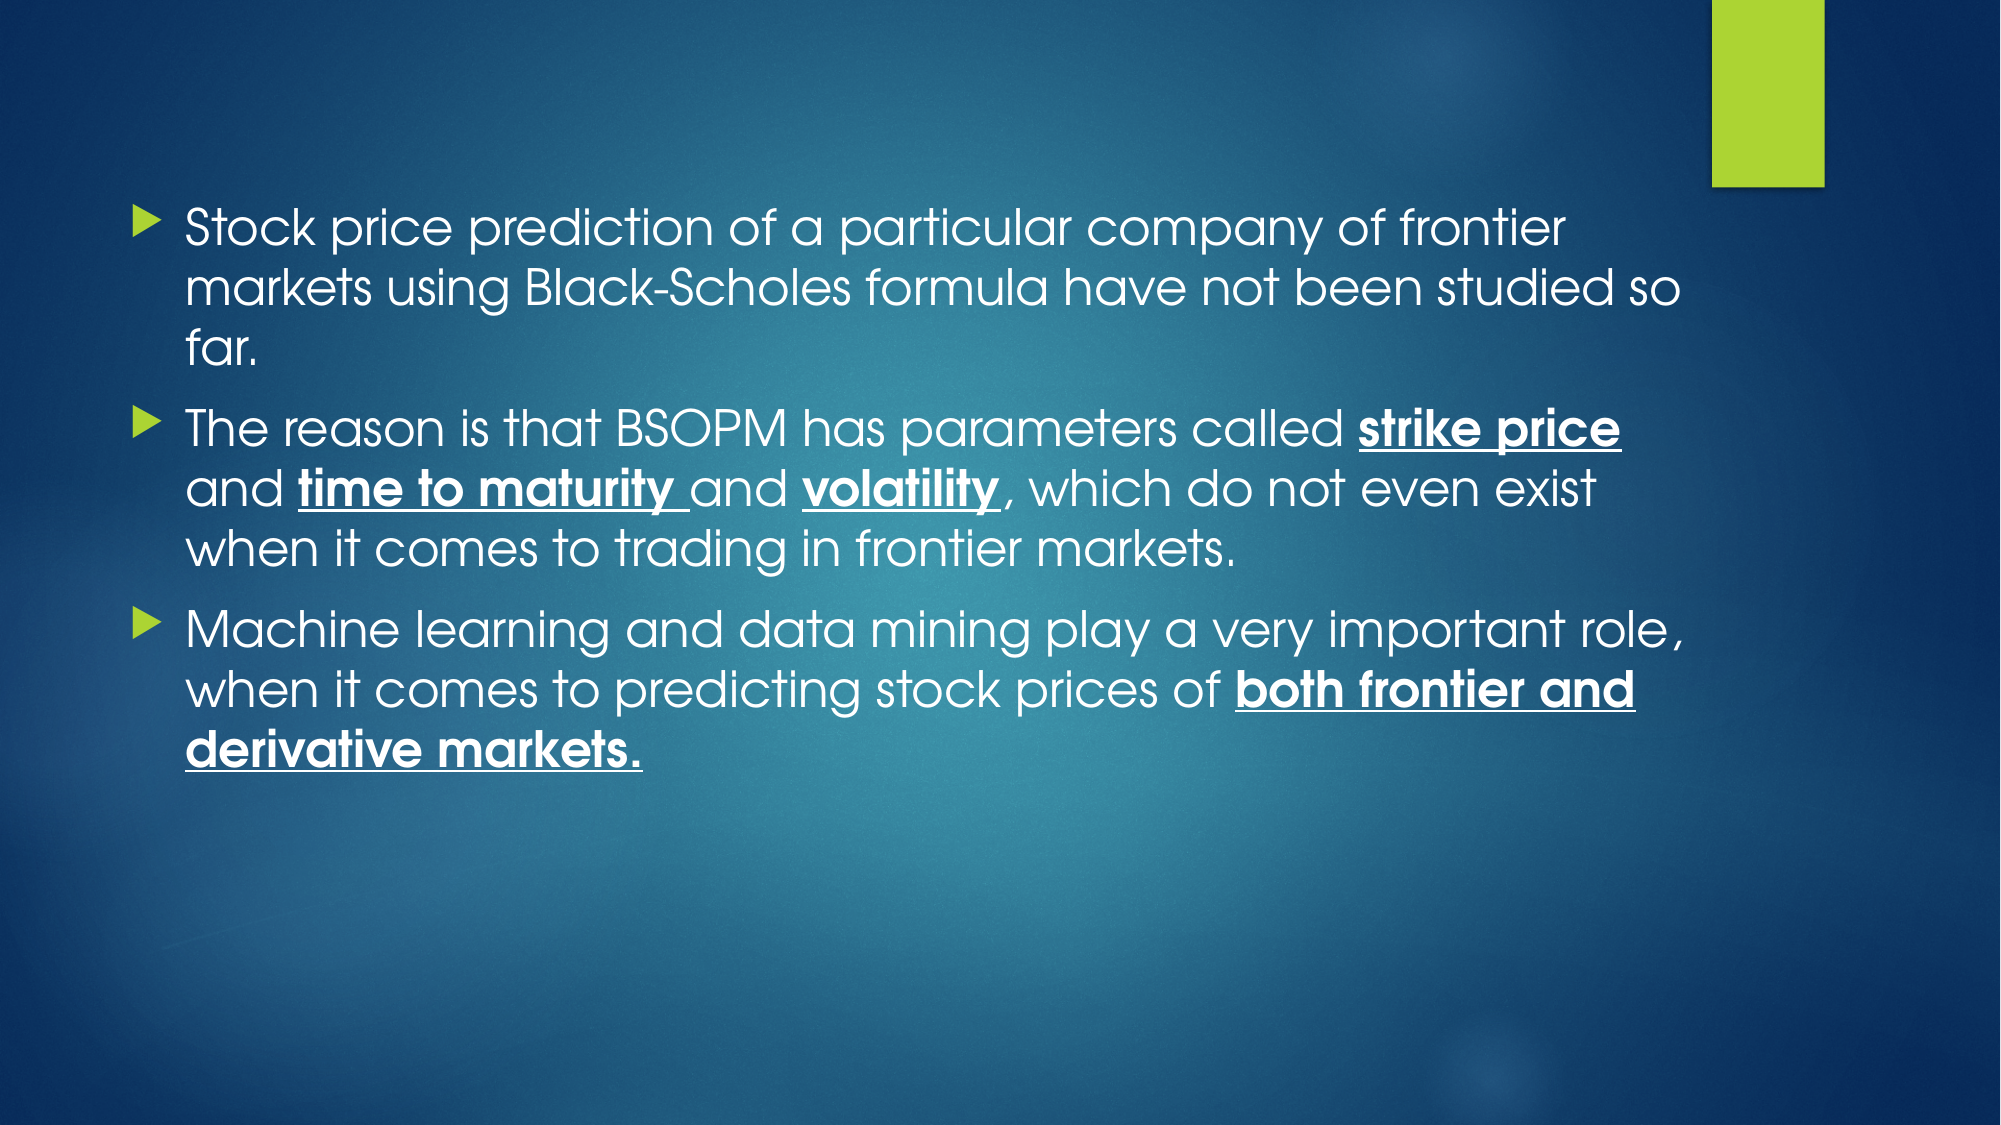

Stock price prediction of a particular company of frontier markets using Black-Scholes formula have not been studied so far.
The reason is that BSOPM has parameters called strike price and time to maturity and volatility, which do not even exist when it comes to trading in frontier markets.
Machine learning and data mining play a very important role, when it comes to predicting stock prices of both frontier and derivative markets.